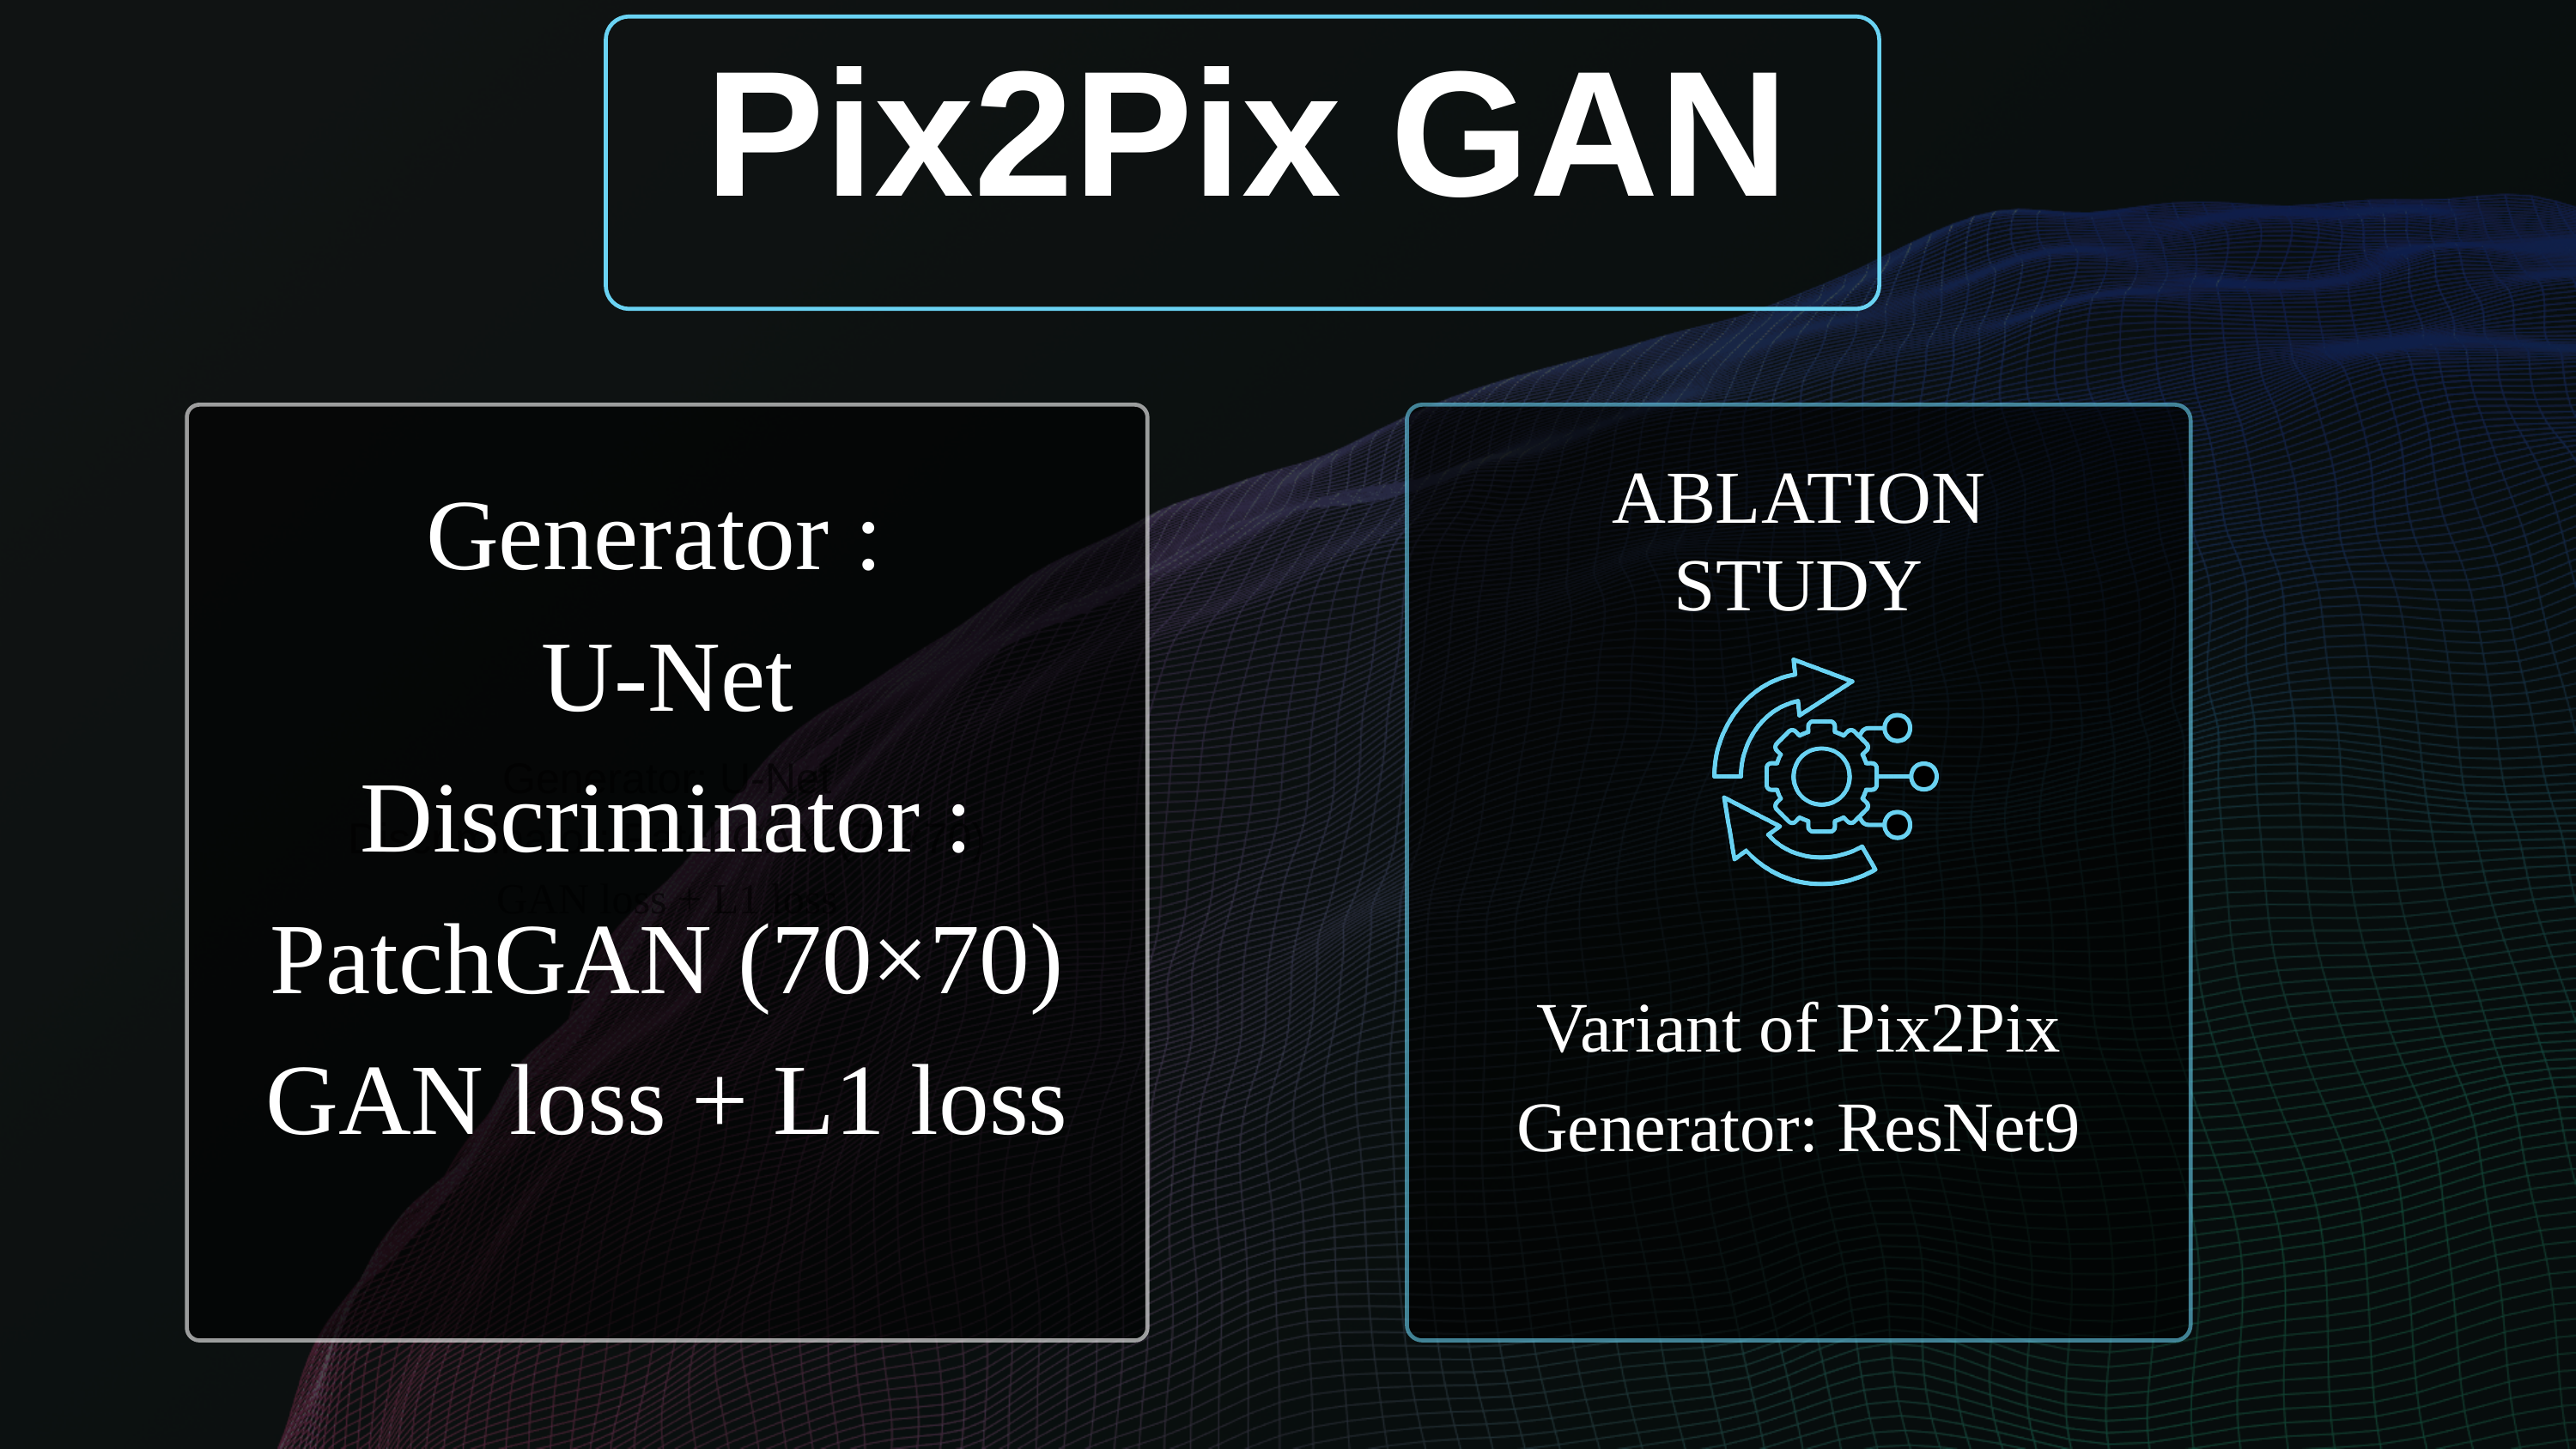

Pix2Pix GAN

Generator: U-Net
Discriminator: PatchGAN (70×70)
GAN loss + L1 loss

Generator :
U-Net
Discriminator : PatchGAN (70×70)
GAN loss + L1 loss

ABLATION STUDY

Variant of Pix2Pix
Generator: ResNet9